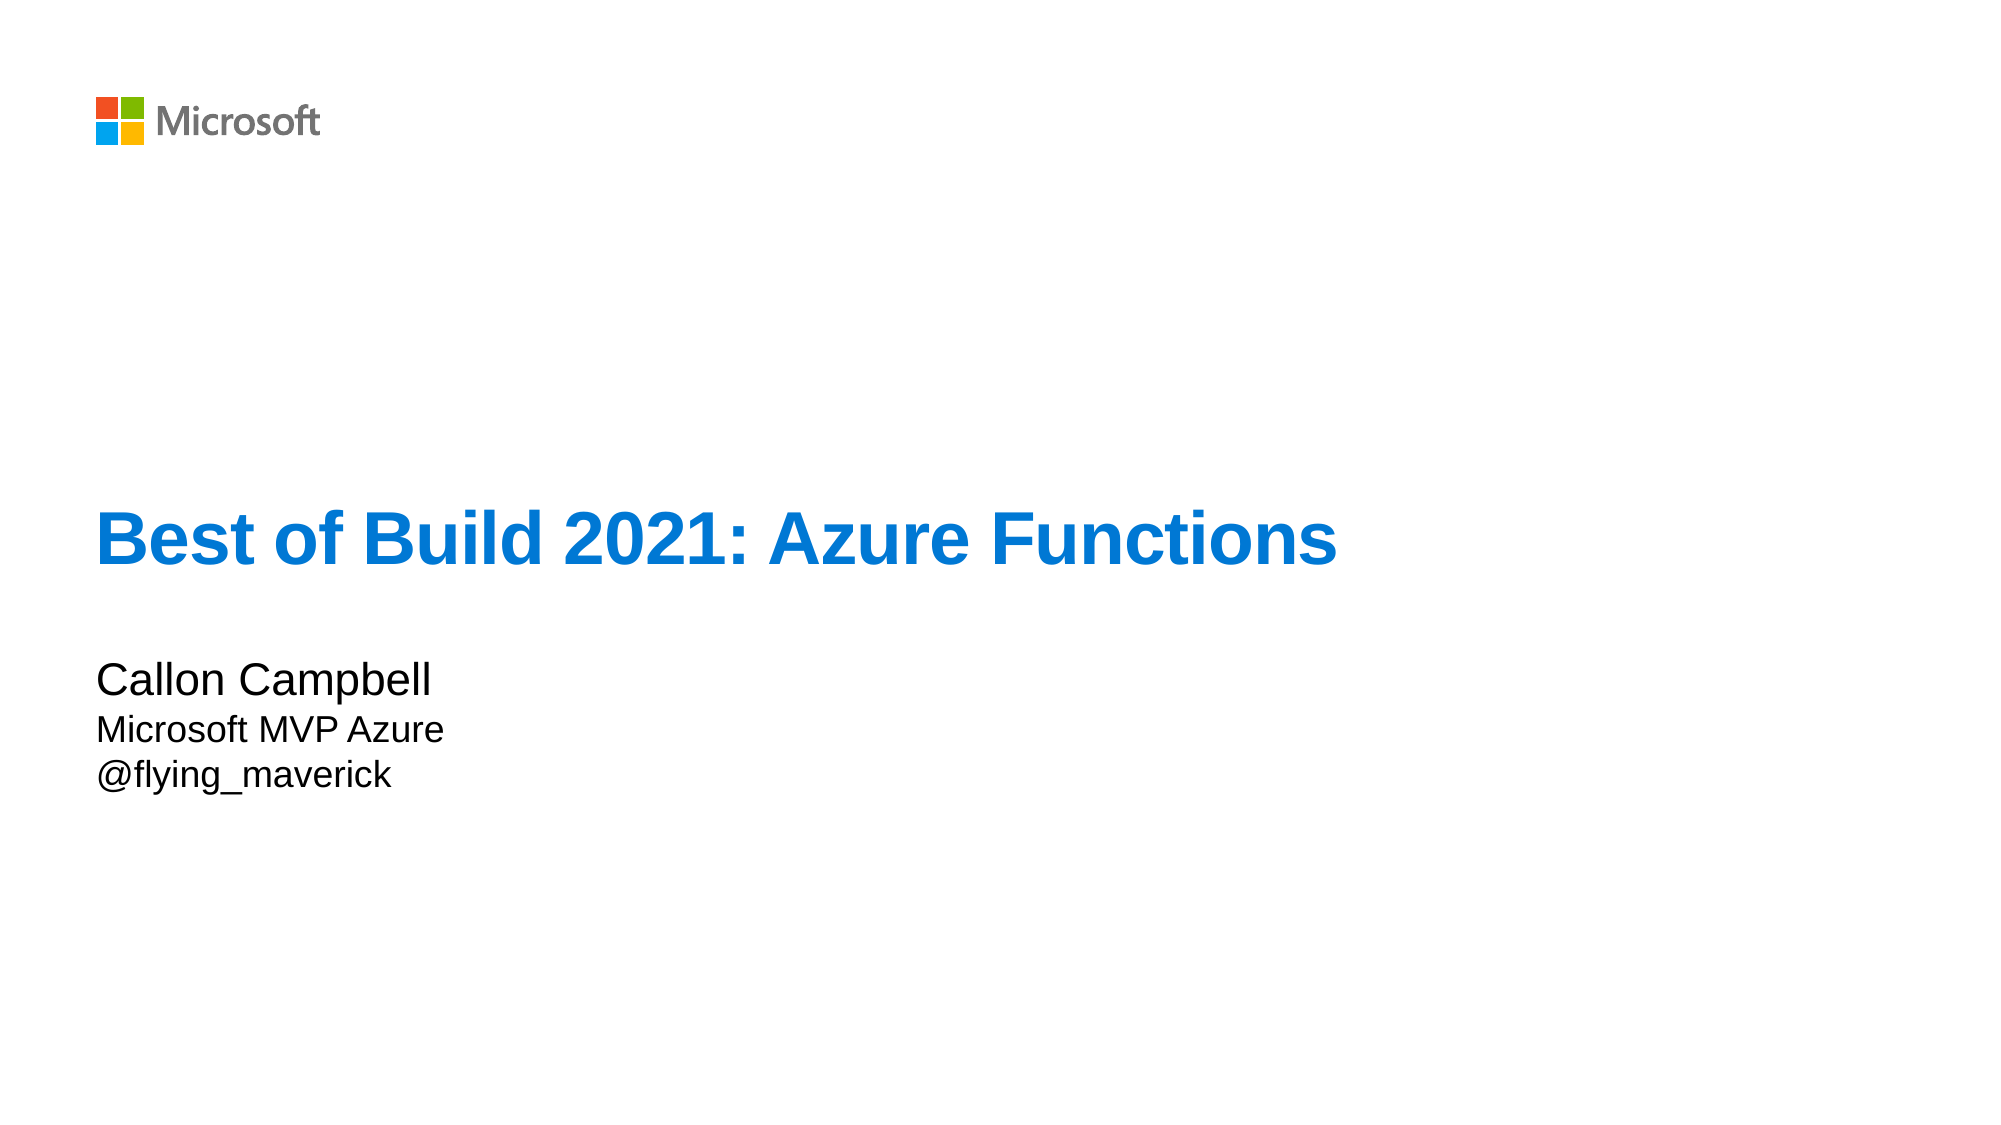

# Best of Build 2021: Azure Functions
Callon Campbell
Microsoft MVP Azure
@flying_maverick